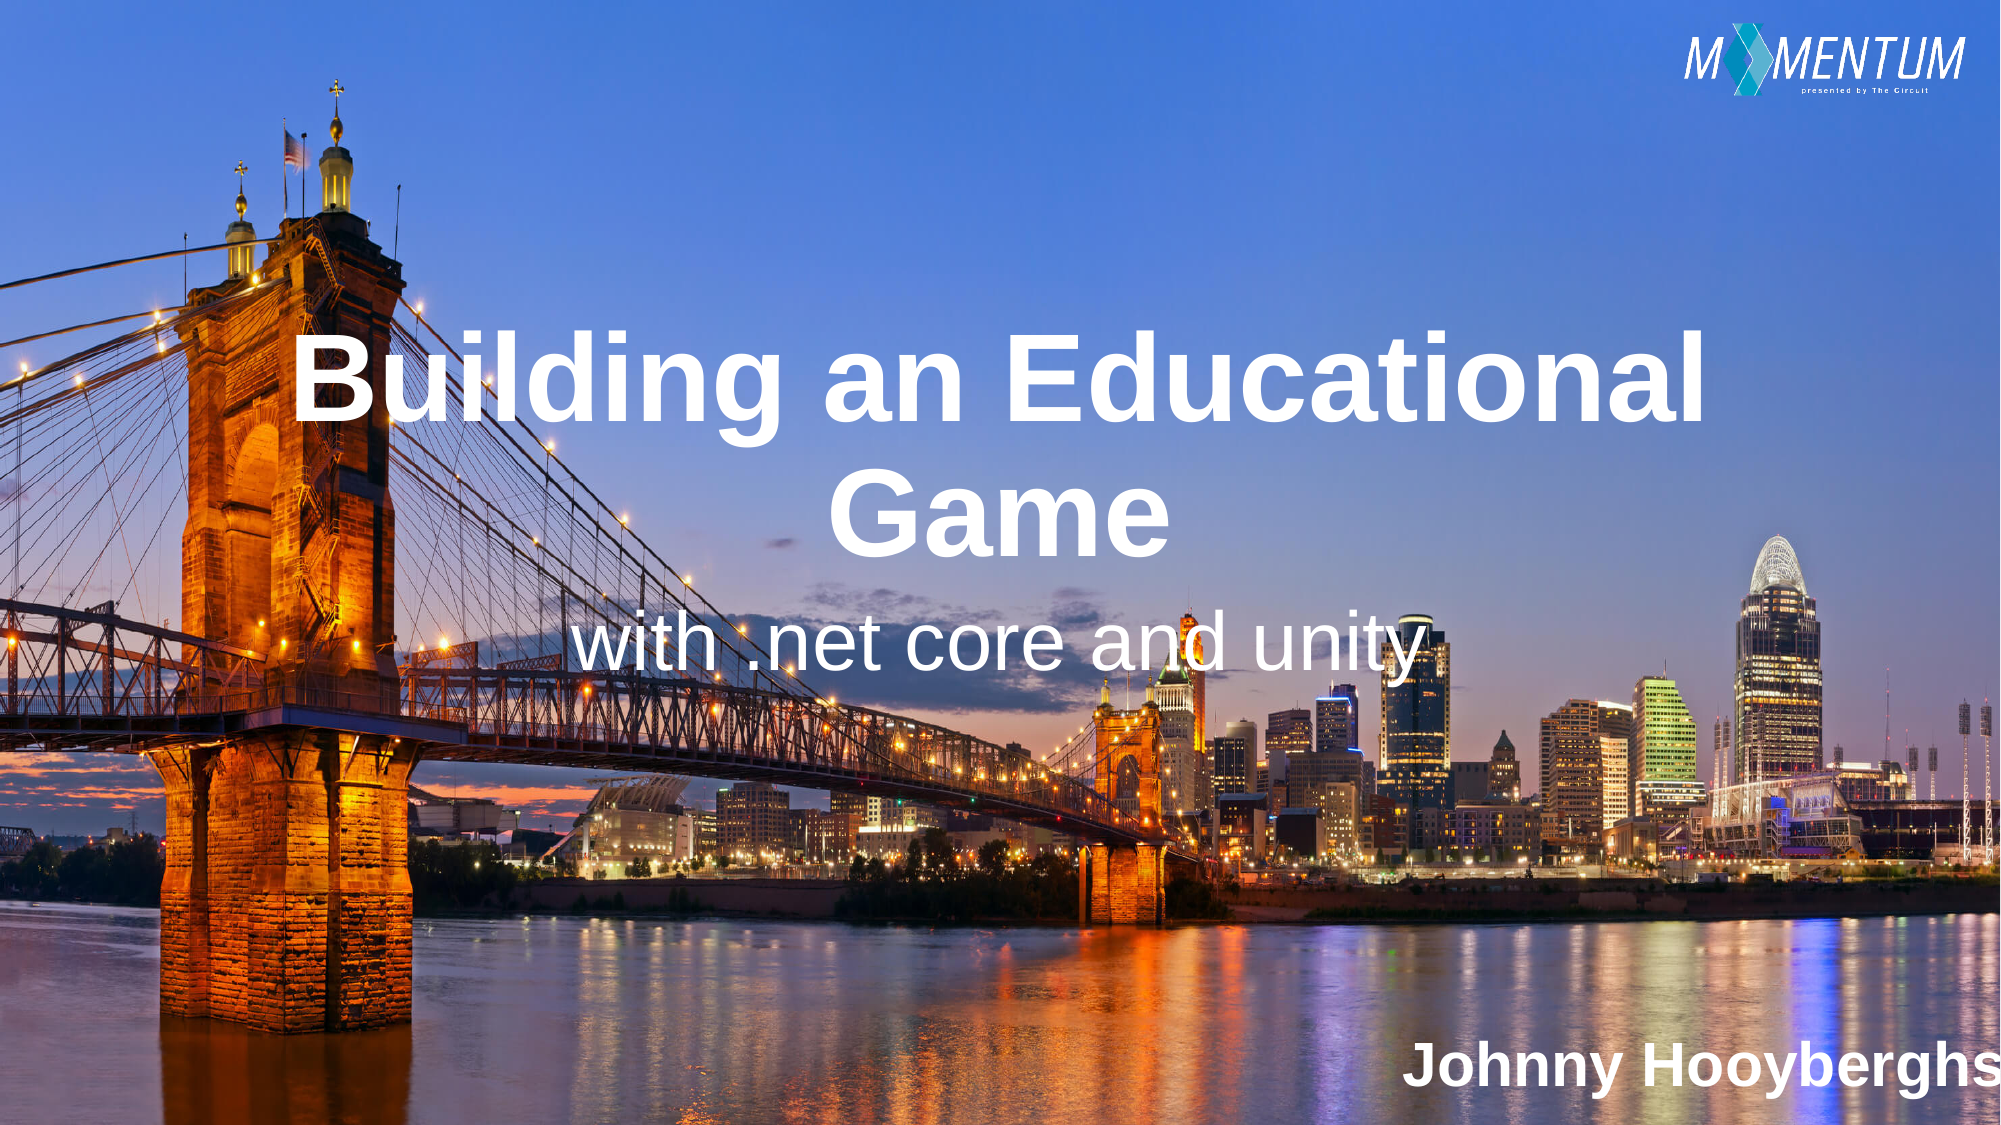

# Building an Educational Game
with .net core and unity
Johnny Hooyberghs